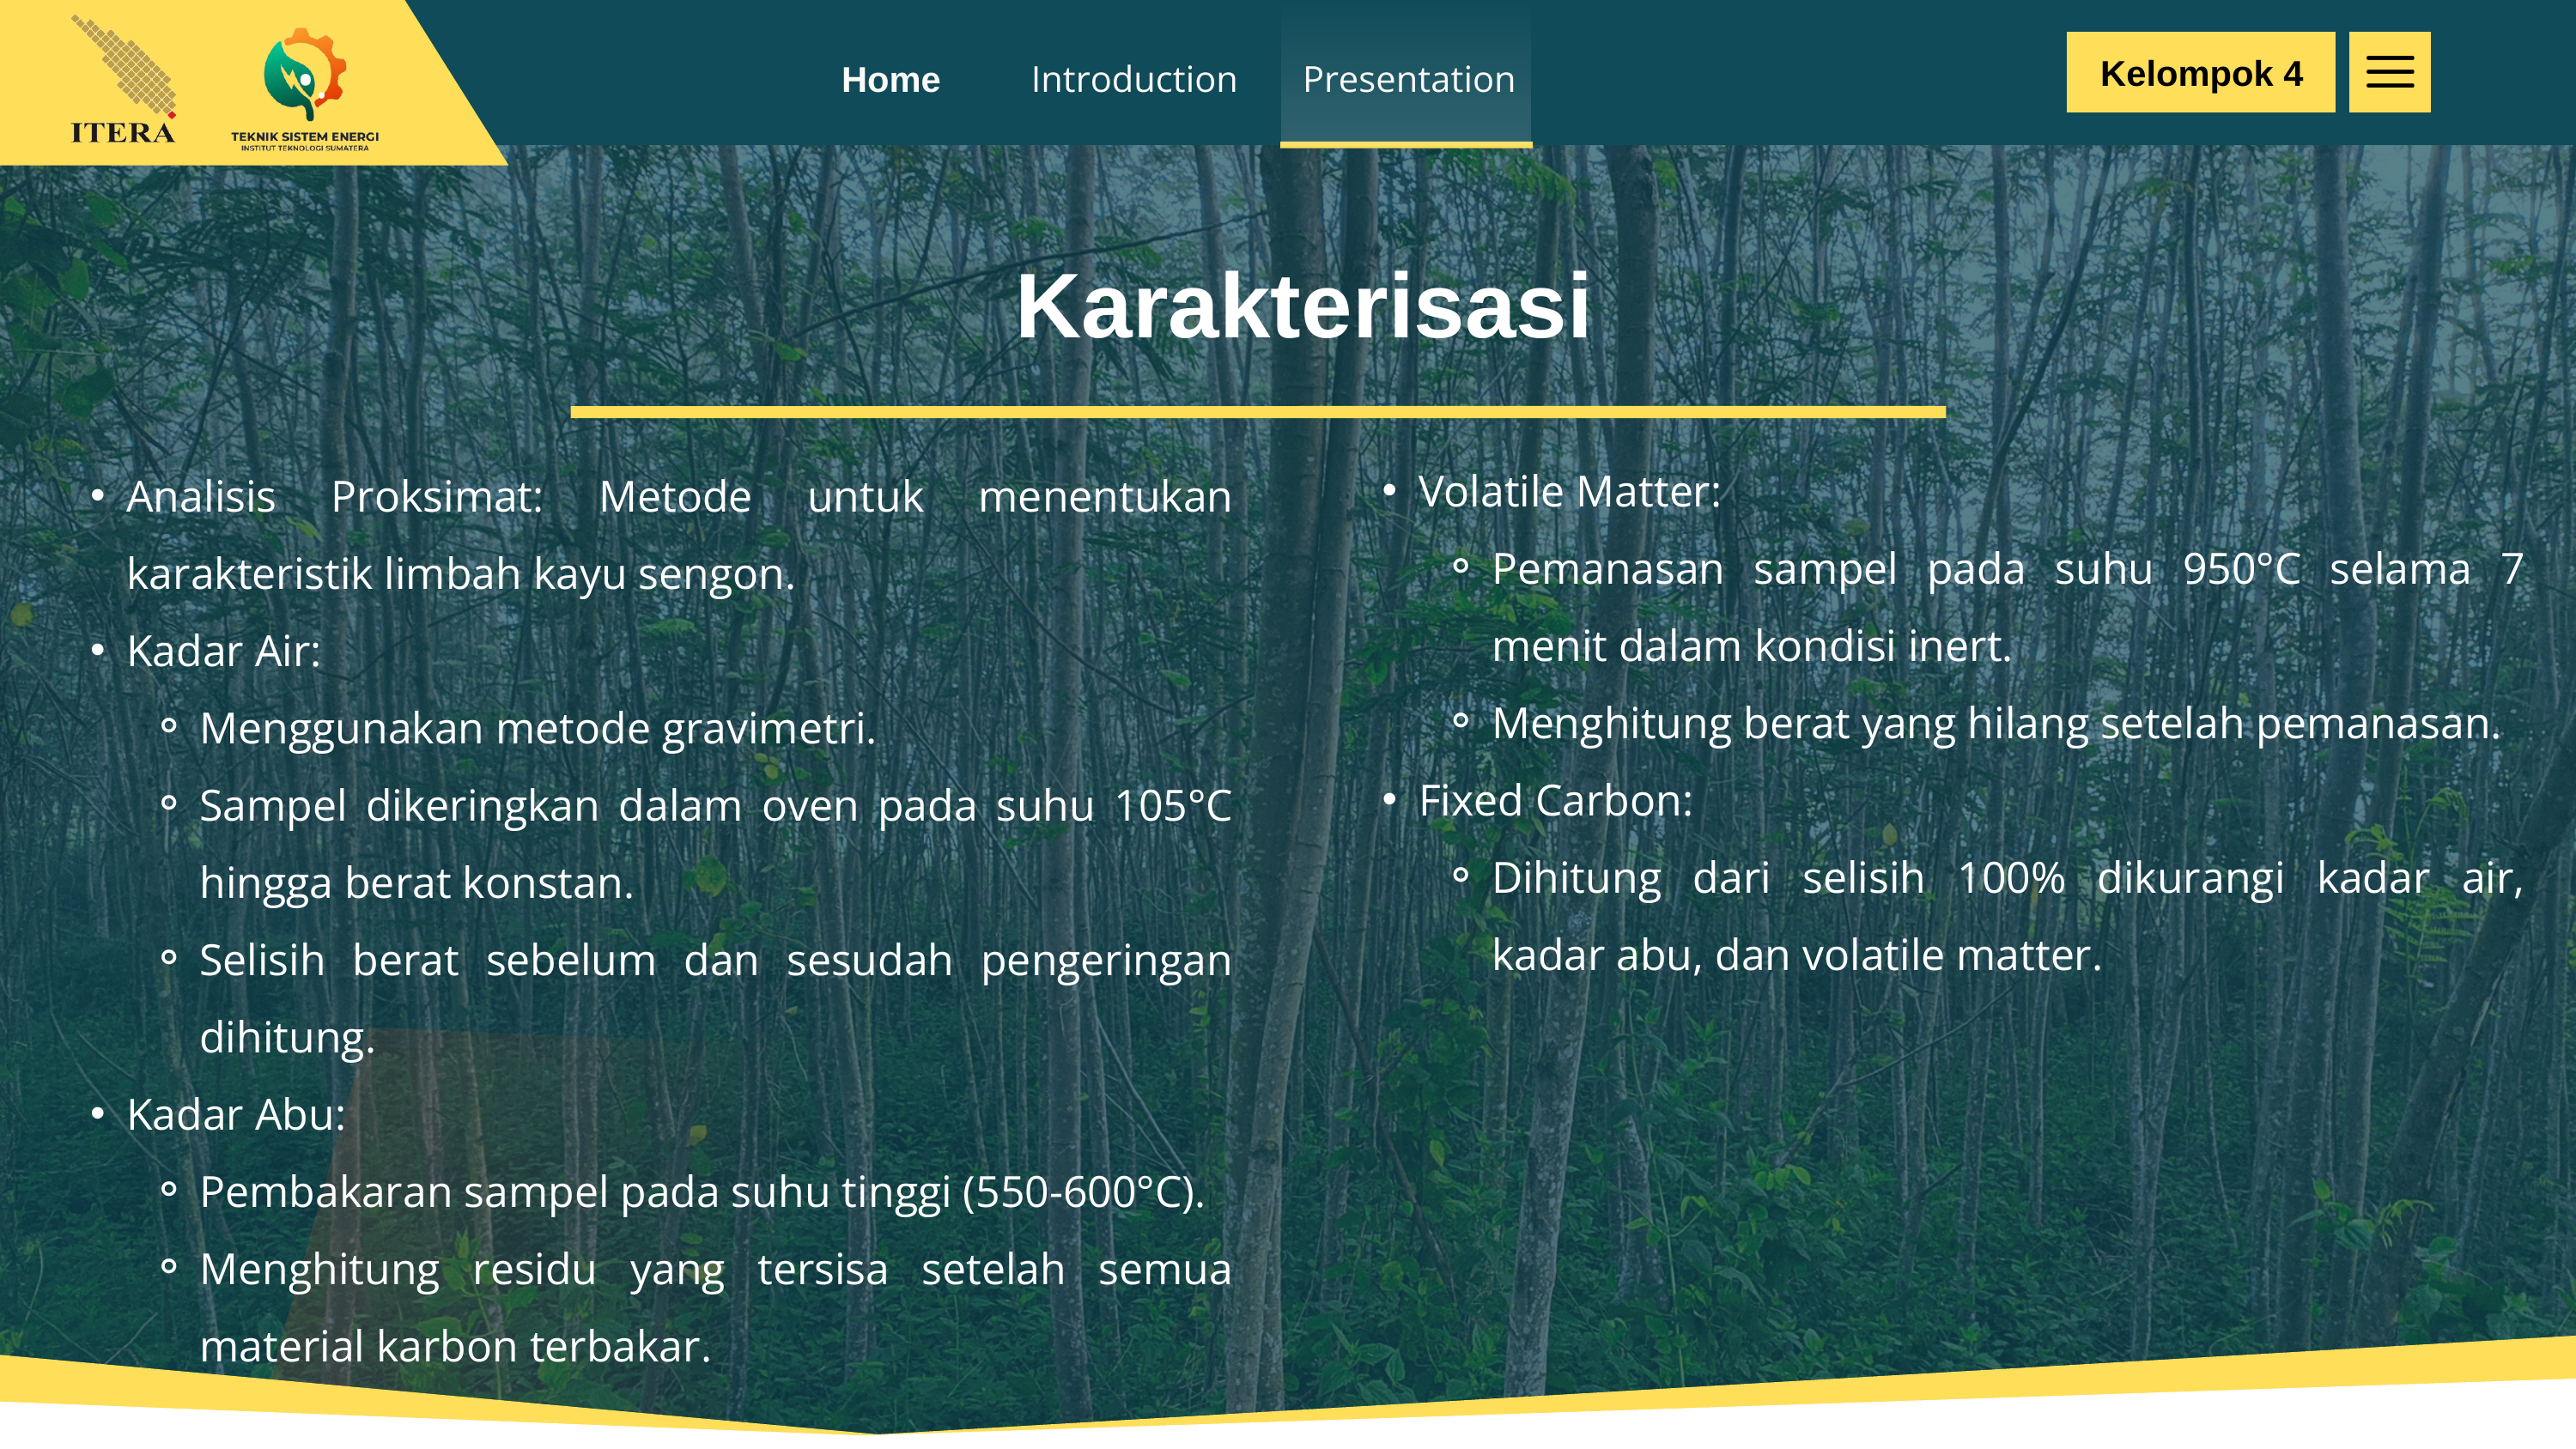

Data:
•Konsentrasi CO, CH4, dan H2 pada 10ml Syngas.
CH4: 2,185%
CO  : 14,413%
H2  : 7,359%
•Grafik keluaran analisis gas kromatografi yang menunjukkan hasil analisis konsentrasi CH4, CO, dan H2.

•.

Kelompok 4

Home
Introduction
Presentation

Karakterisasi

Volatile Matter:
Pemanasan sampel pada suhu 950°C selama 7 menit dalam kondisi inert.
Menghitung berat yang hilang setelah pemanasan.
Fixed Carbon:
Dihitung dari selisih 100% dikurangi kadar air, kadar abu, dan volatile matter.

Analisis Proksimat: Metode untuk menentukan karakteristik limbah kayu sengon.
Kadar Air:
Menggunakan metode gravimetri.
Sampel dikeringkan dalam oven pada suhu 105°C hingga berat konstan.
Selisih berat sebelum dan sesudah pengeringan dihitung.
Kadar Abu:
Pembakaran sampel pada suhu tinggi (550-600°C).
Menghitung residu yang tersisa setelah semua material karbon terbakar.